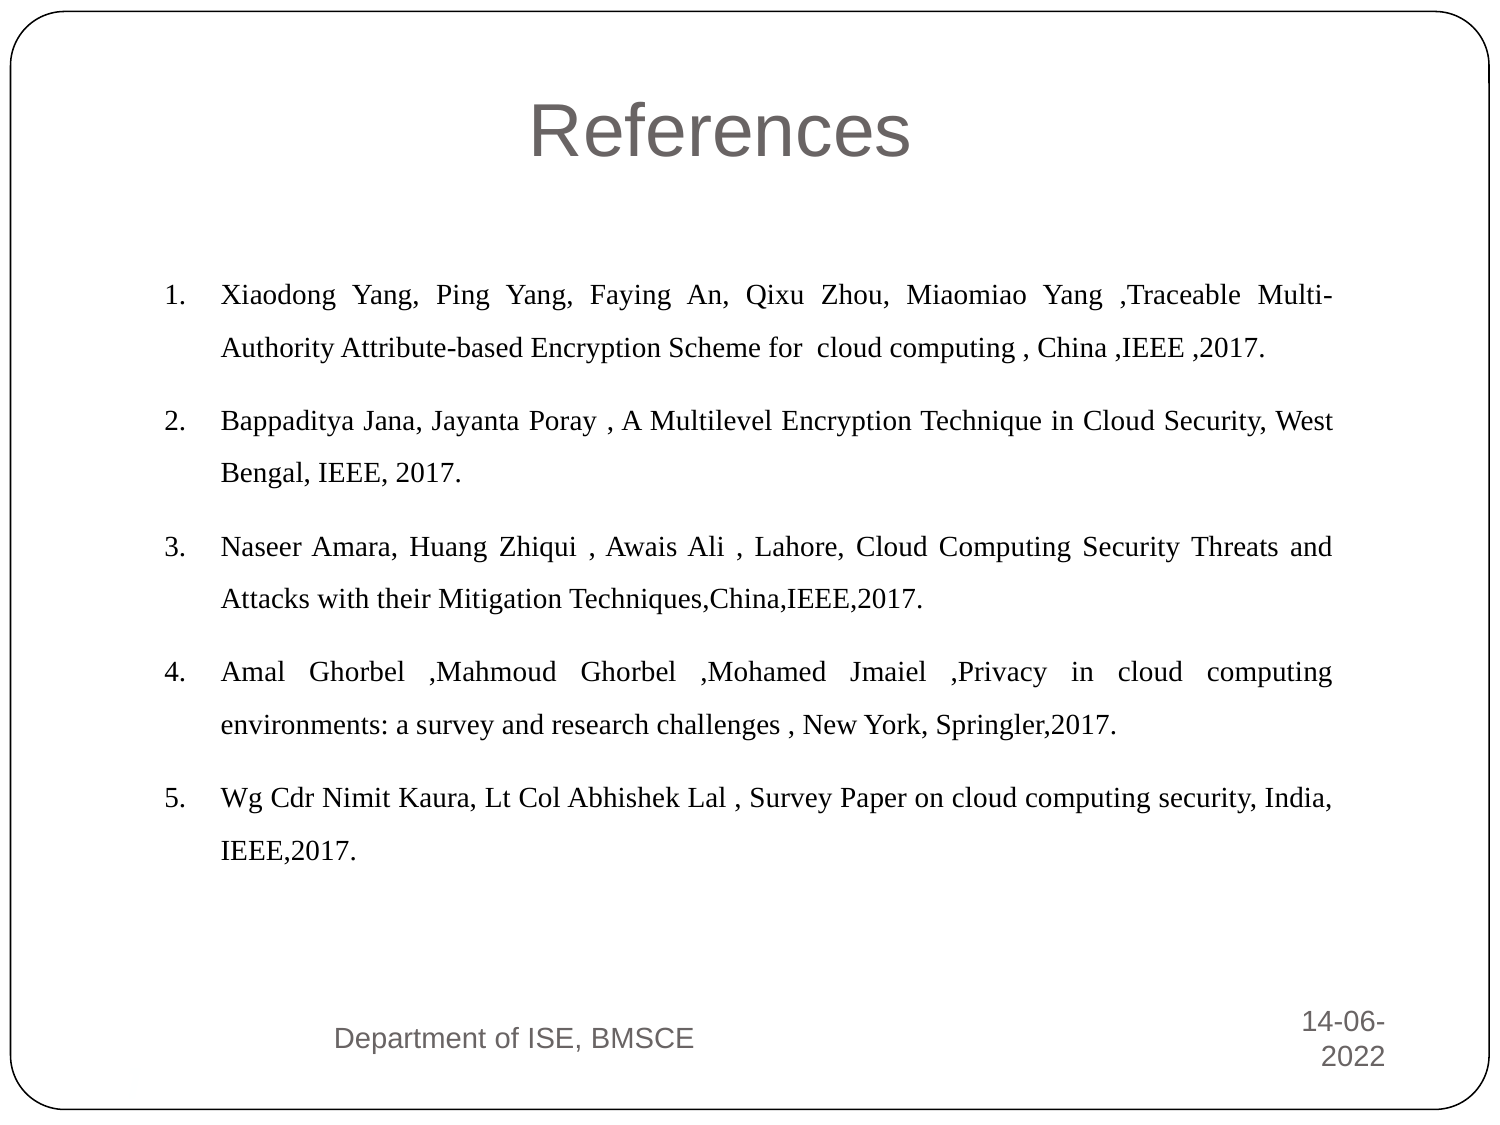

References
Xiaodong Yang, Ping Yang, Faying An, Qixu Zhou, Miaomiao Yang ,Traceable Multi-Authority Attribute-based Encryption Scheme for  cloud computing , China ,IEEE ,2017.
Bappaditya Jana, Jayanta Poray , A Multilevel Encryption Technique in Cloud Security, West Bengal, IEEE, 2017.
Naseer Amara, Huang Zhiqui , Awais Ali , Lahore, Cloud Computing Security Threats and Attacks with their Mitigation Techniques,China,IEEE,2017.
Amal Ghorbel ,Mahmoud Ghorbel ,Mohamed Jmaiel ,Privacy in cloud computing environments: a survey and research challenges , New York, Springler,2017.
Wg Cdr Nimit Kaura, Lt Col Abhishek Lal , Survey Paper on cloud computing security, India, IEEE,2017.
Department of ISE, BMSCE
14-06-2022
1